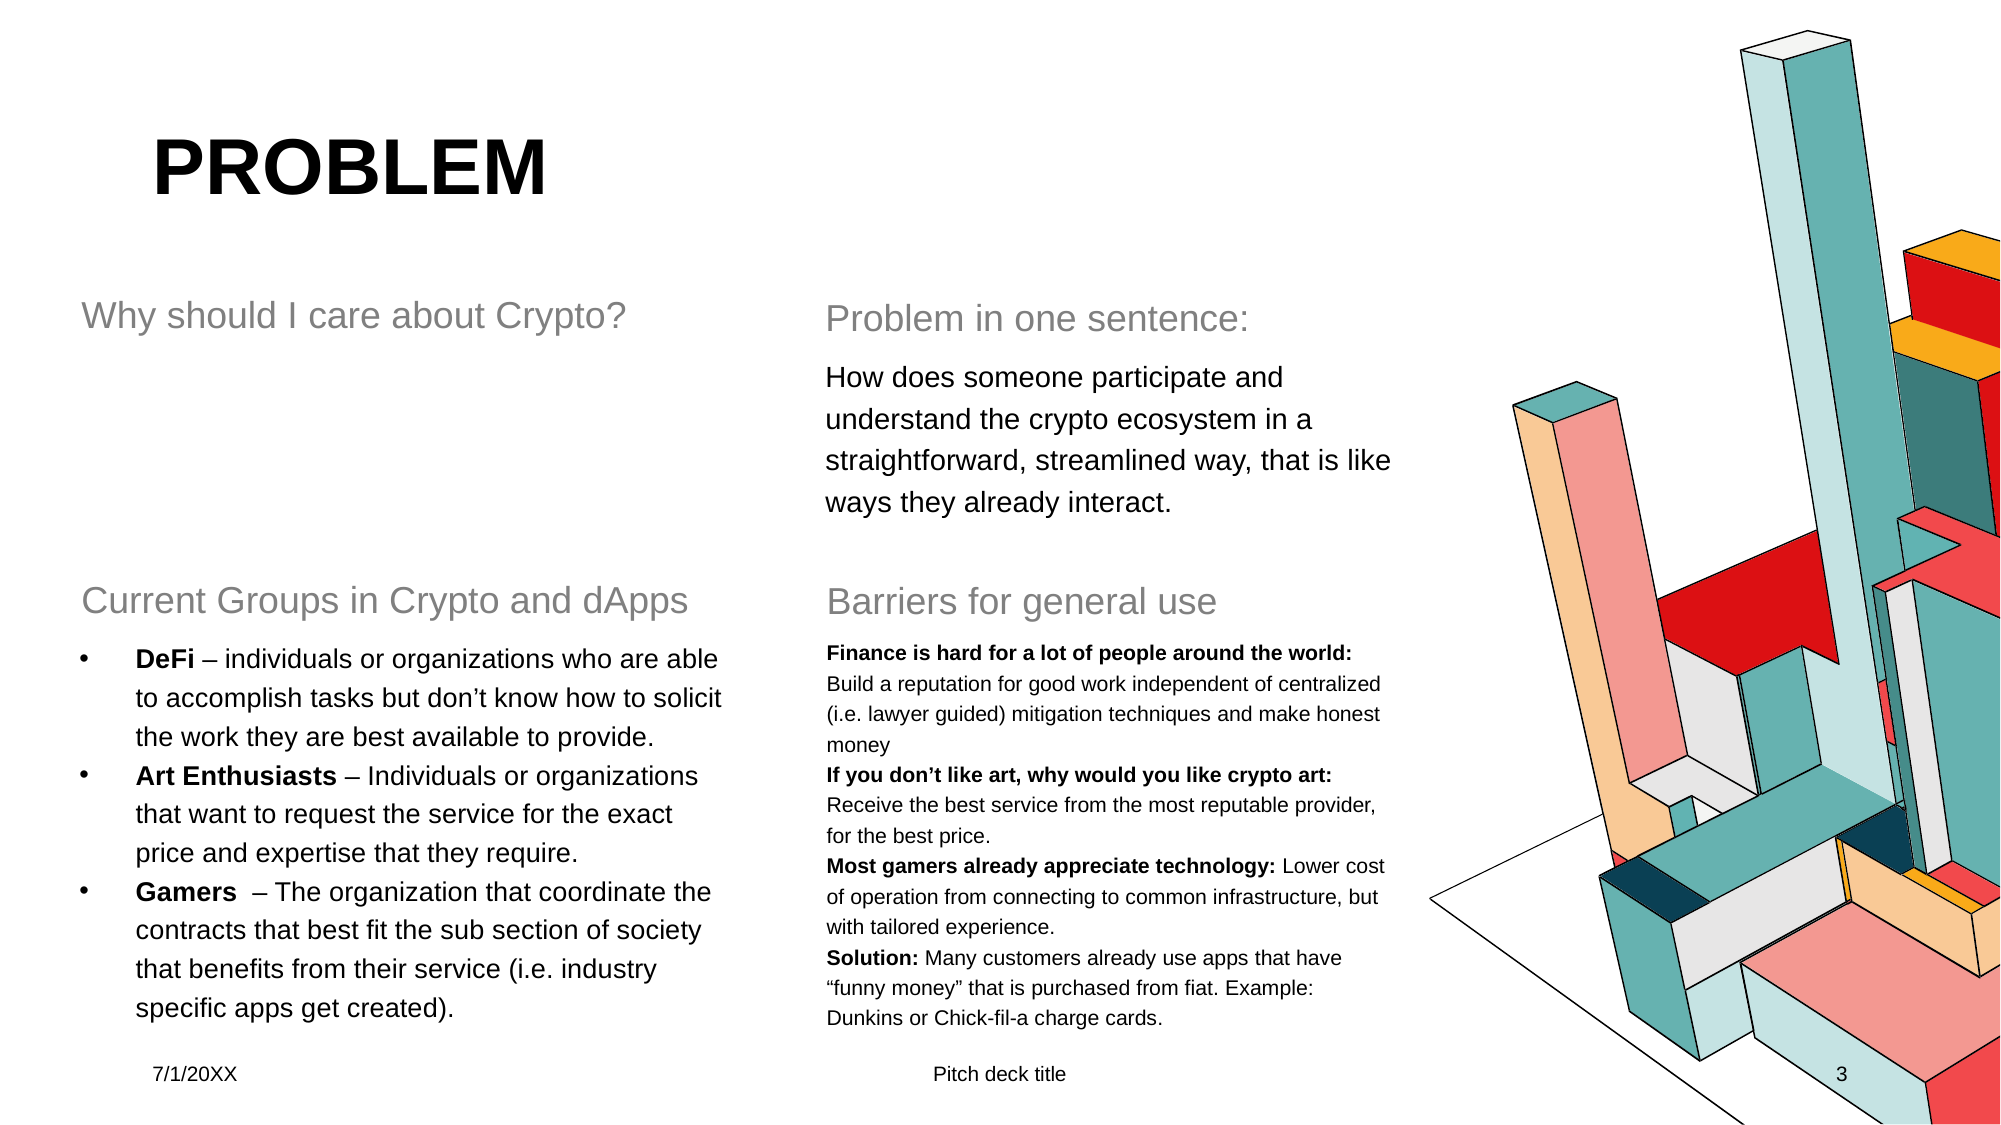

# PROBLEM
Why should I care about Crypto?
Problem in one sentence:
How does someone participate and understand the crypto ecosystem in a straightforward, streamlined way, that is like ways they already interact.

Current Groups in Crypto and dApps
Barriers for general use
Finance is hard for a lot of people around the world: Build a reputation for good work independent of centralized (i.e. lawyer guided) mitigation techniques and make honest money
If you don’t like art, why would you like crypto art: Receive the best service from the most reputable provider, for the best price.
Most gamers already appreciate technology: Lower cost of operation from connecting to common infrastructure, but with tailored experience.
Solution: Many customers already use apps that have “funny money” that is purchased from fiat. Example: Dunkins or Chick-fil-a charge cards.

DeFi – individuals or organizations who are able to accomplish tasks but don’t know how to solicit the work they are best available to provide.
Art Enthusiasts – Individuals or organizations that want to request the service for the exact price and expertise that they require.
Gamers  – The organization that coordinate the contracts that best fit the sub section of society that benefits from their service (i.e. industry specific apps get created).
7/1/20XX
Pitch deck title
3